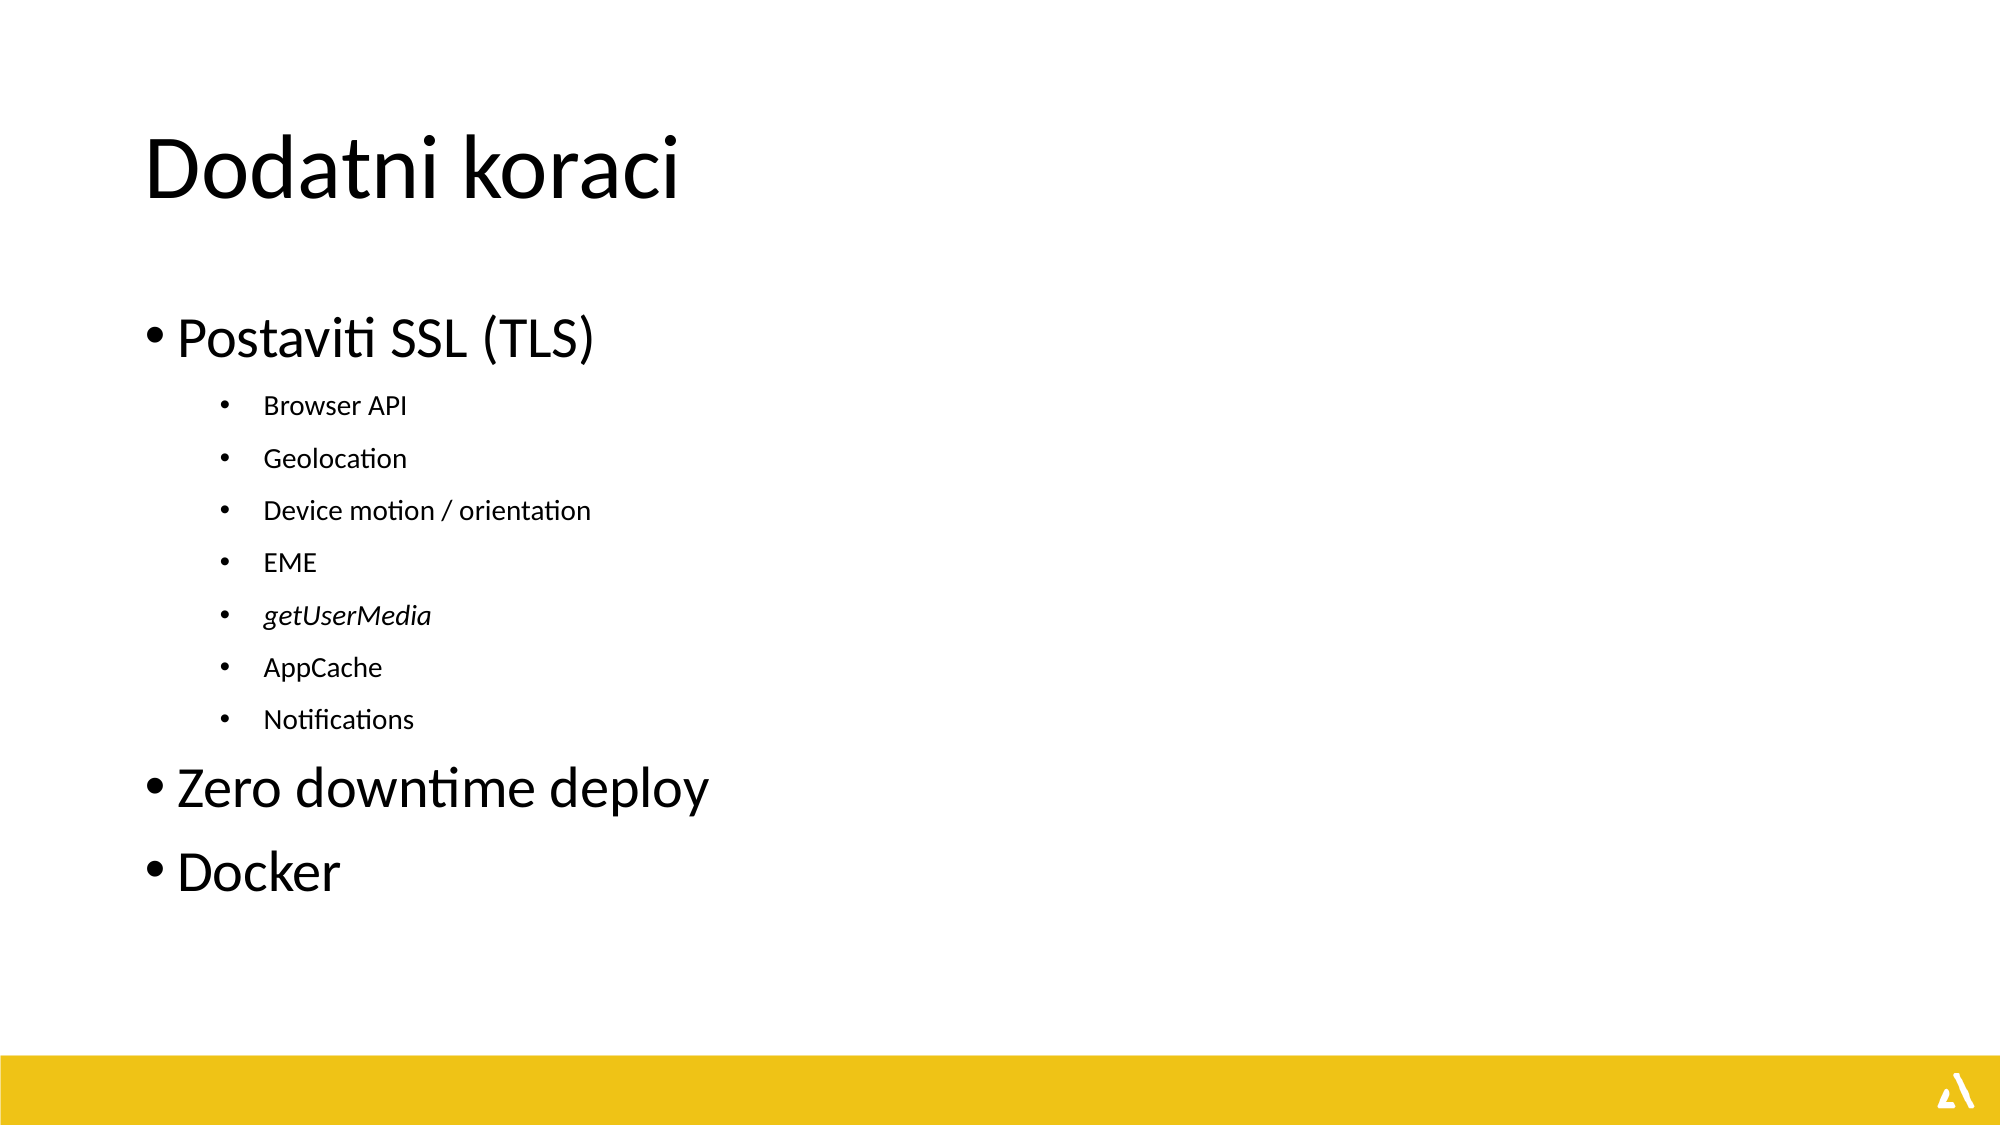

# Dodatni koraci
Postaviti SSL (TLS)
Browser API
Geolocation
Device motion / orientation
EME
getUserMedia
AppCache
Notifications
Zero downtime deploy
Docker